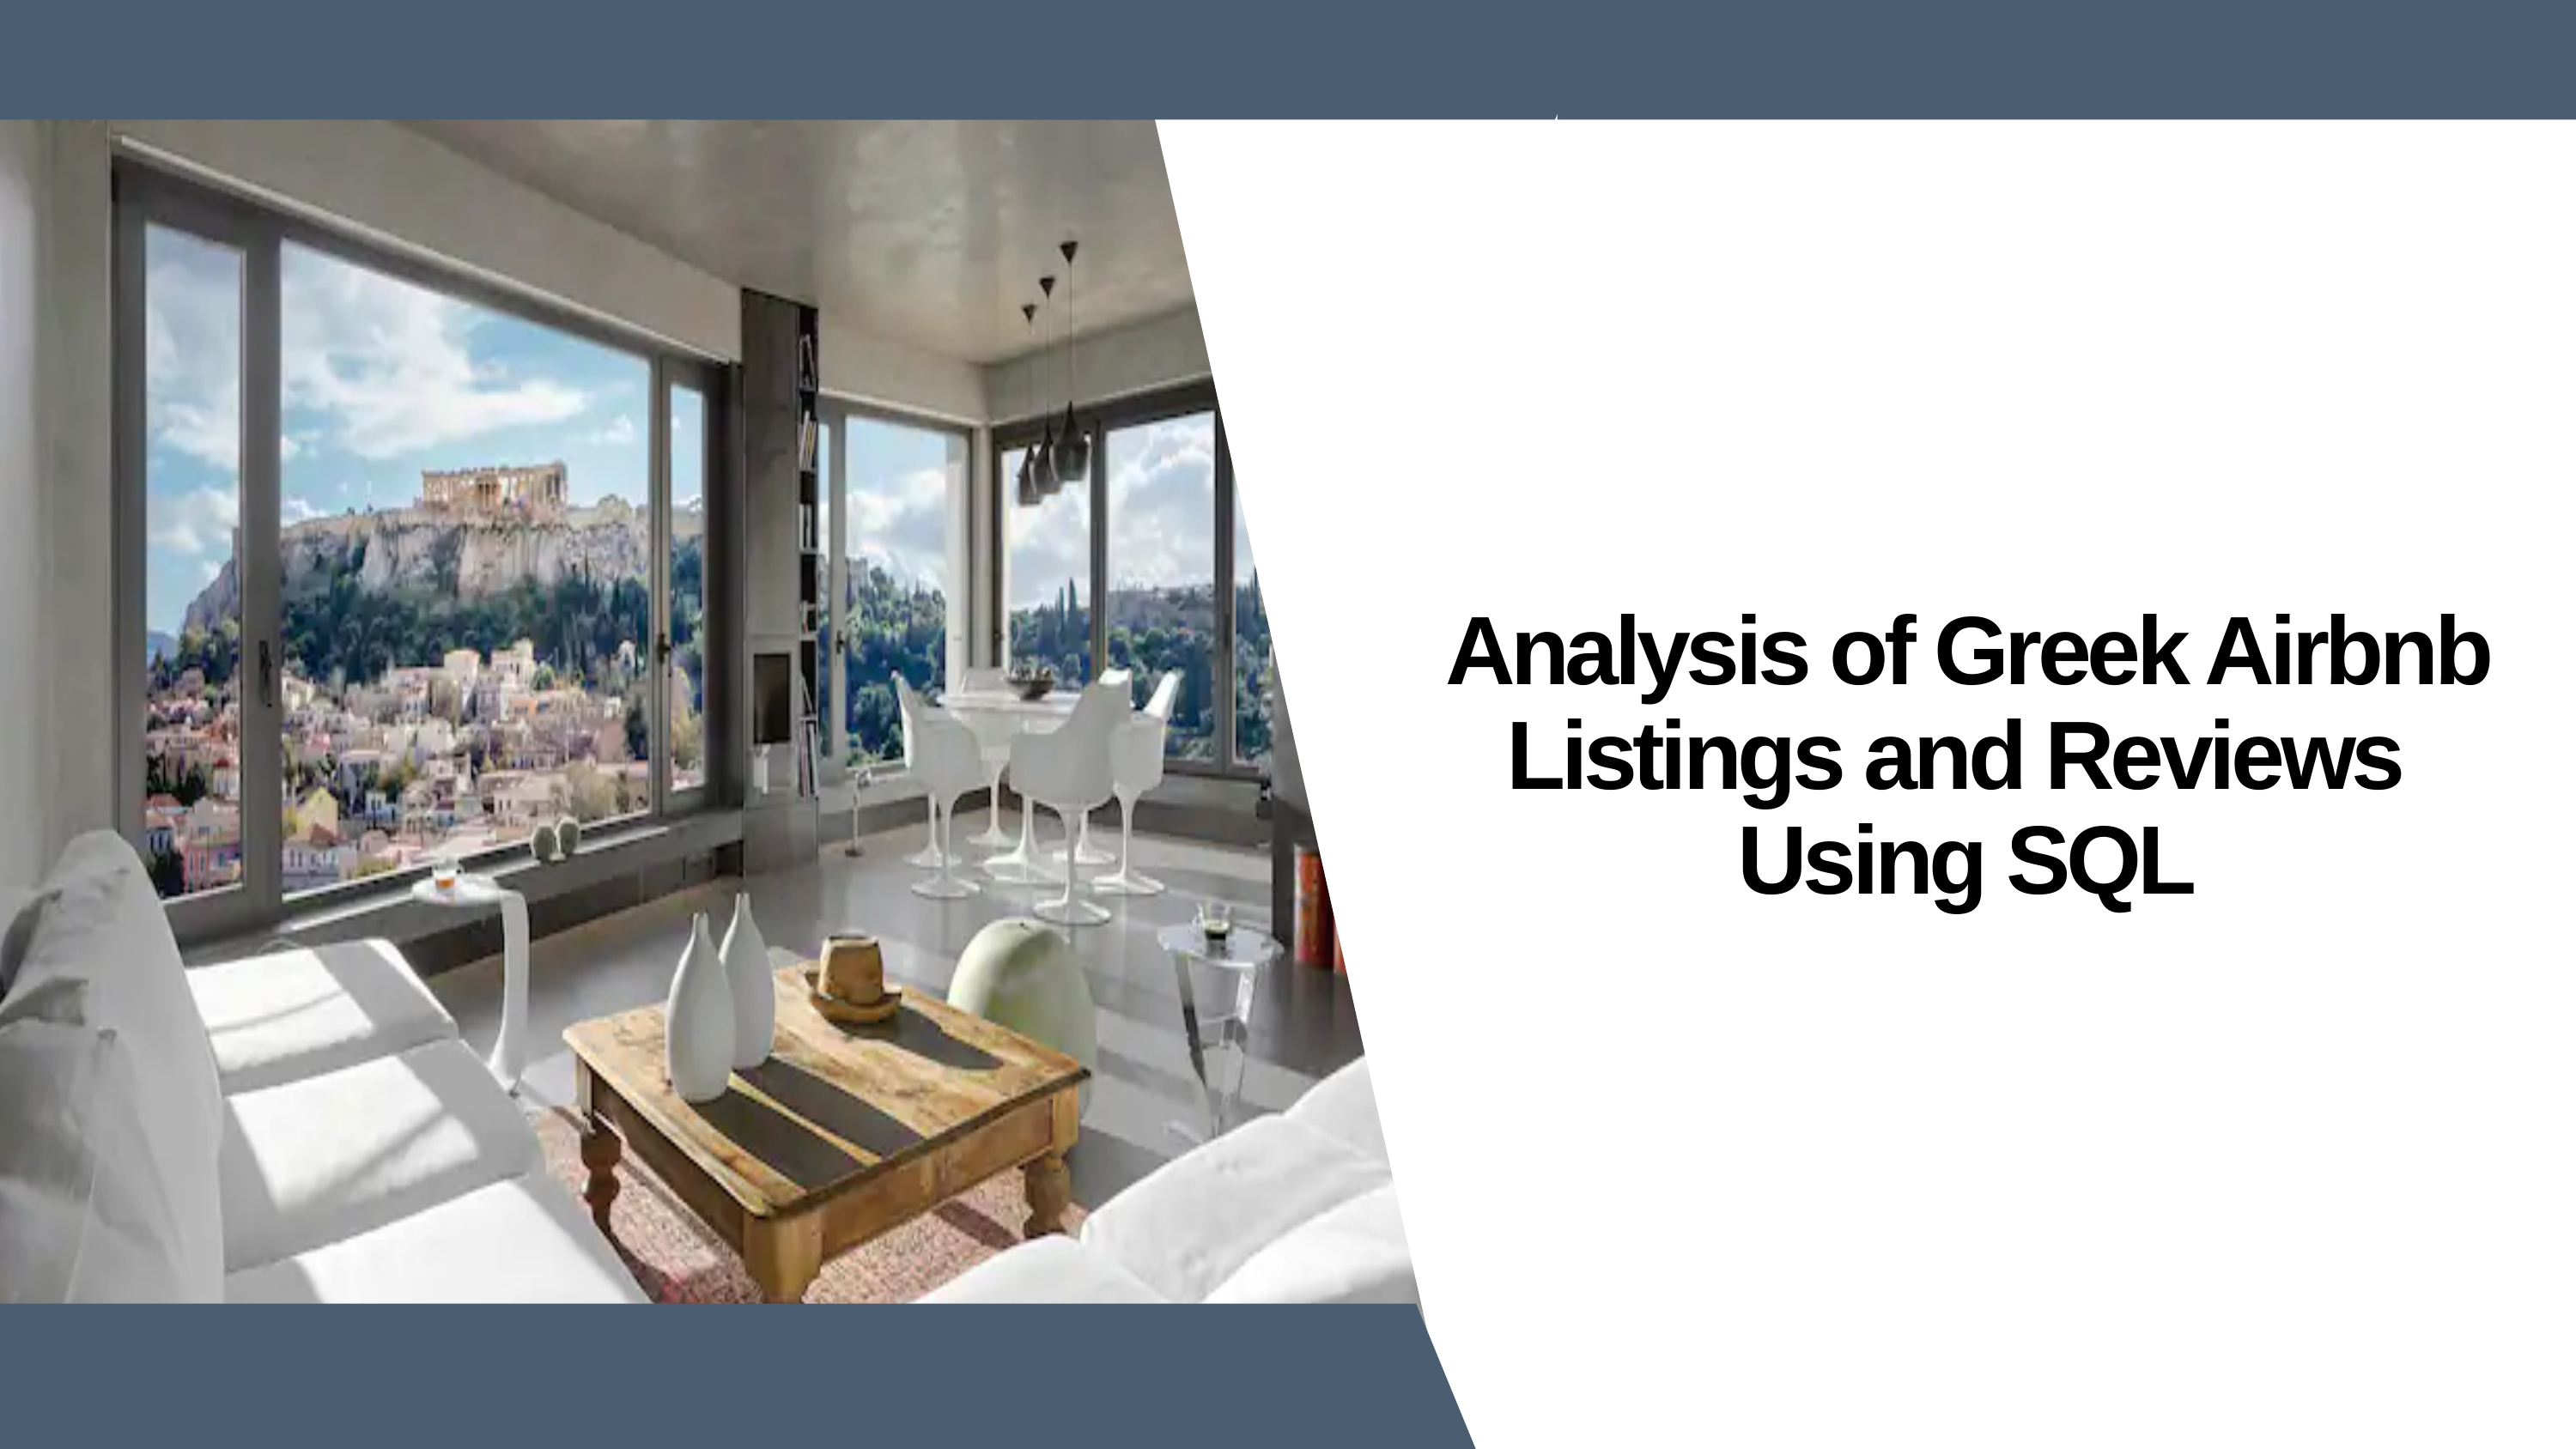

Analysis of Greek Airbnb Listings and Reviews
Using SQL